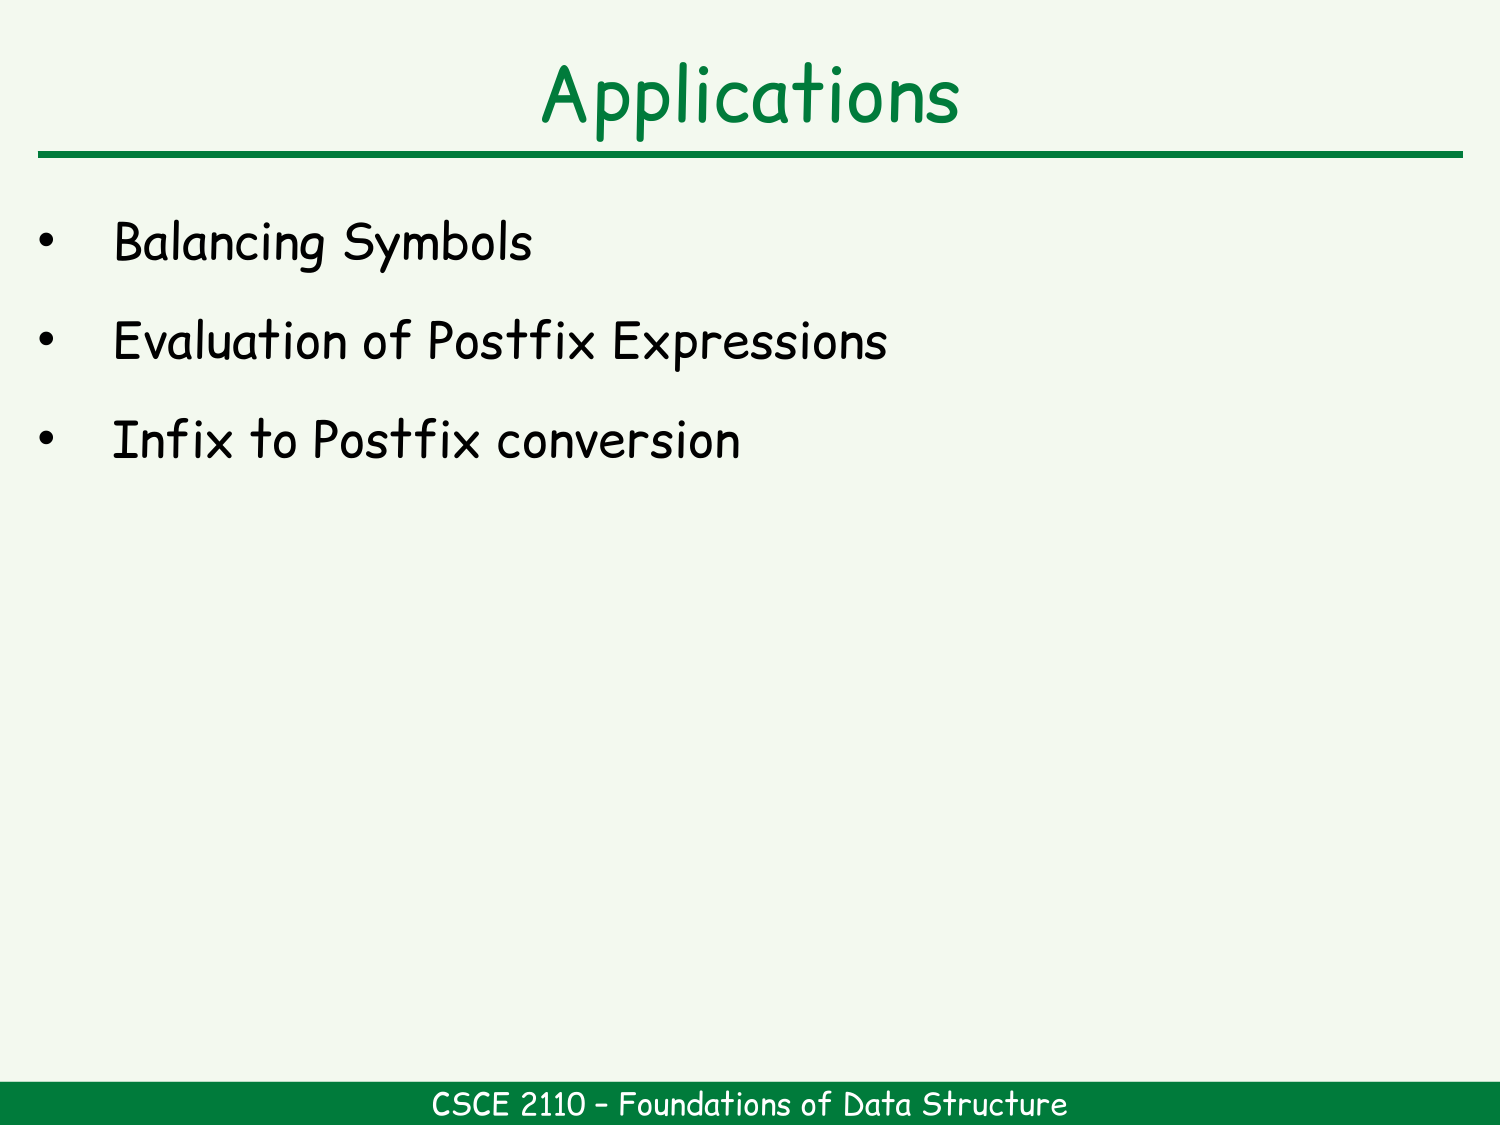

Applications
Balancing Symbols
Evaluation of Postfix Expressions
Infix to Postfix conversion